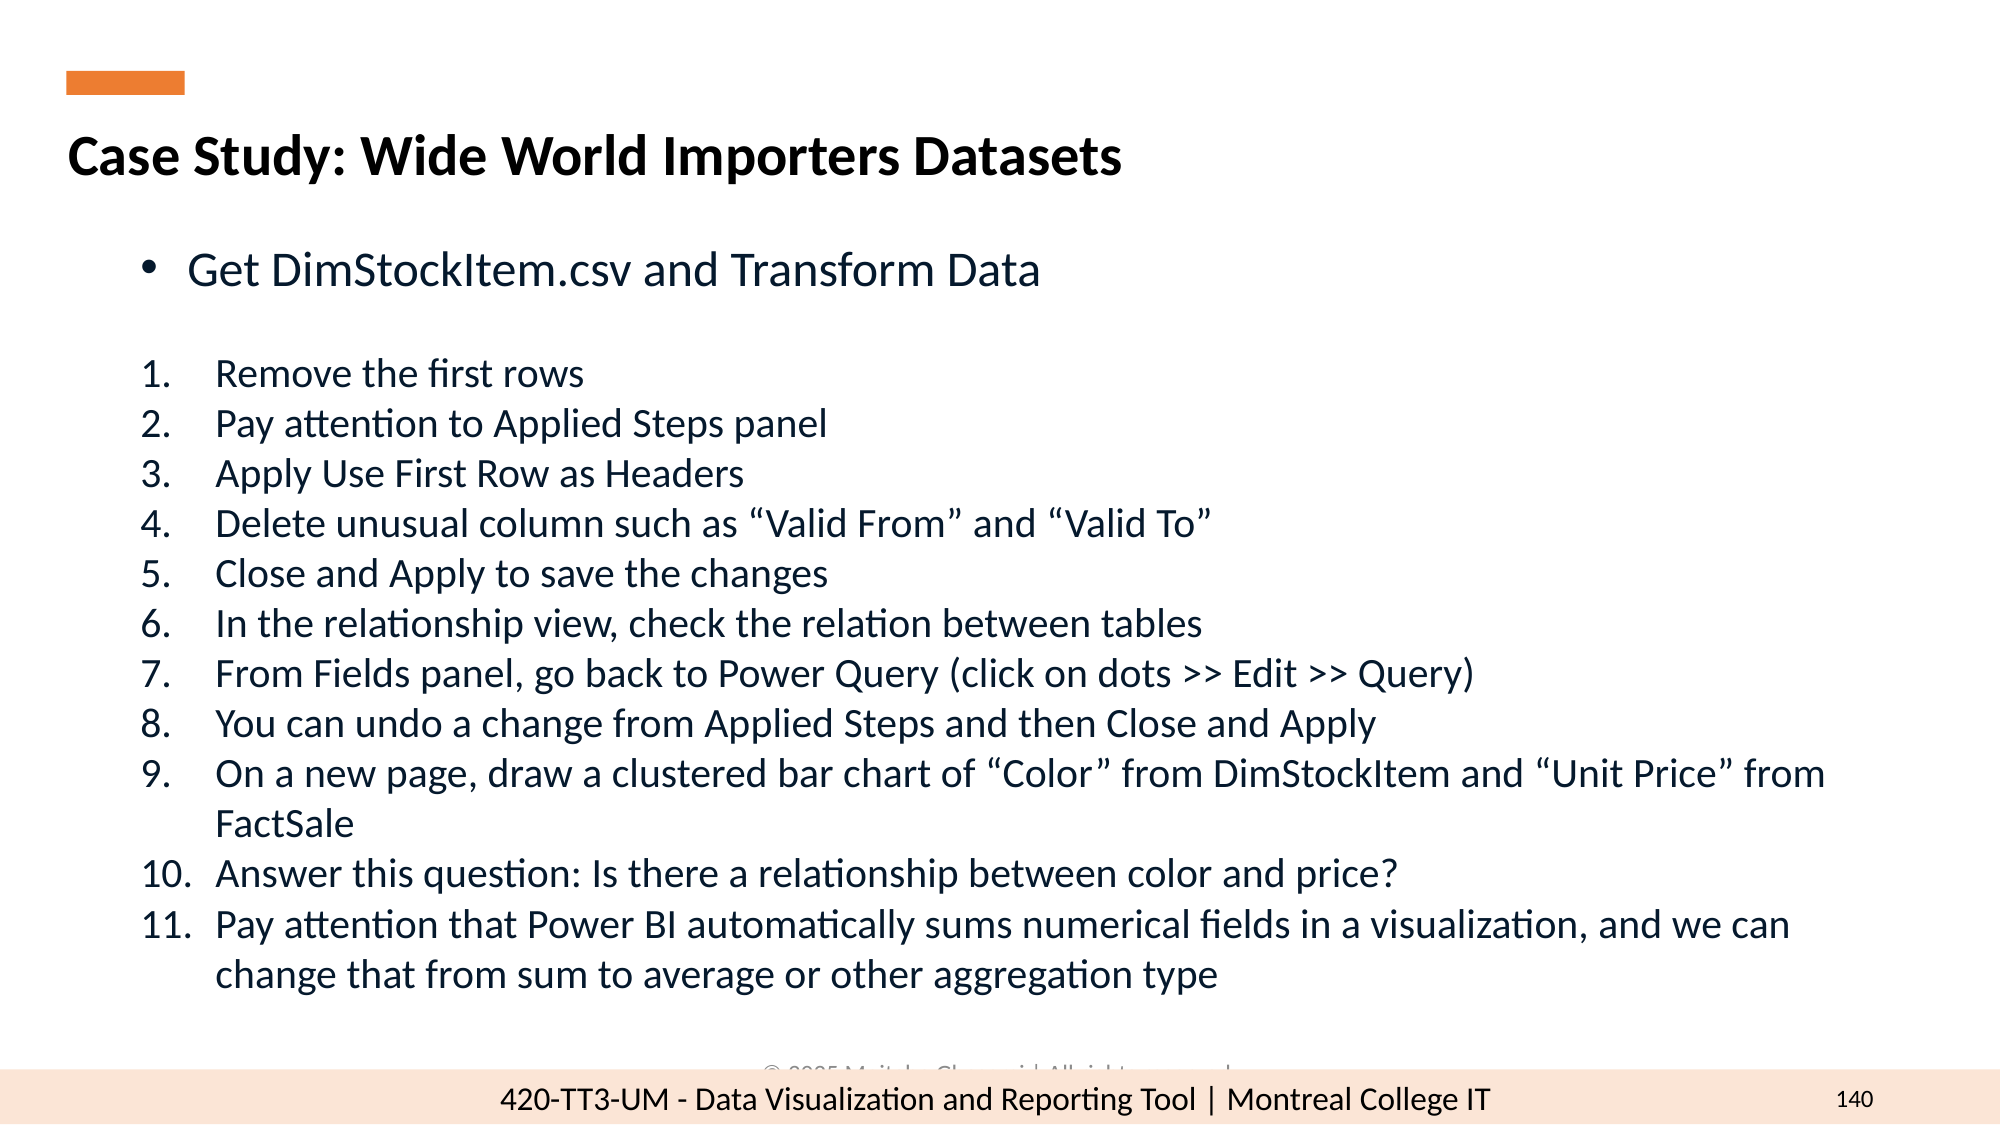

Case Study: Wide World Importers Datasets
Get DimStockItem.csv and Transform Data

Remove the first rows
Pay attention to Applied Steps panel
Apply Use First Row as Headers
Delete unusual column such as “Valid From” and “Valid To”
Close and Apply to save the changes
In the relationship view, check the relation between tables
From Fields panel, go back to Power Query (click on dots >> Edit >> Query)
You can undo a change from Applied Steps and then Close and Apply
On a new page, draw a clustered bar chart of “Color” from DimStockItem and “Unit Price” from FactSale
Answer this question: Is there a relationship between color and price?
Pay attention that Power BI automatically sums numerical fields in a visualization, and we can change that from sum to average or other aggregation type
© 2025 Mojtaba Ghasemi | All rights reserved.
140
420-TT3-UM - Data Visualization and Reporting Tool | Montreal College IT